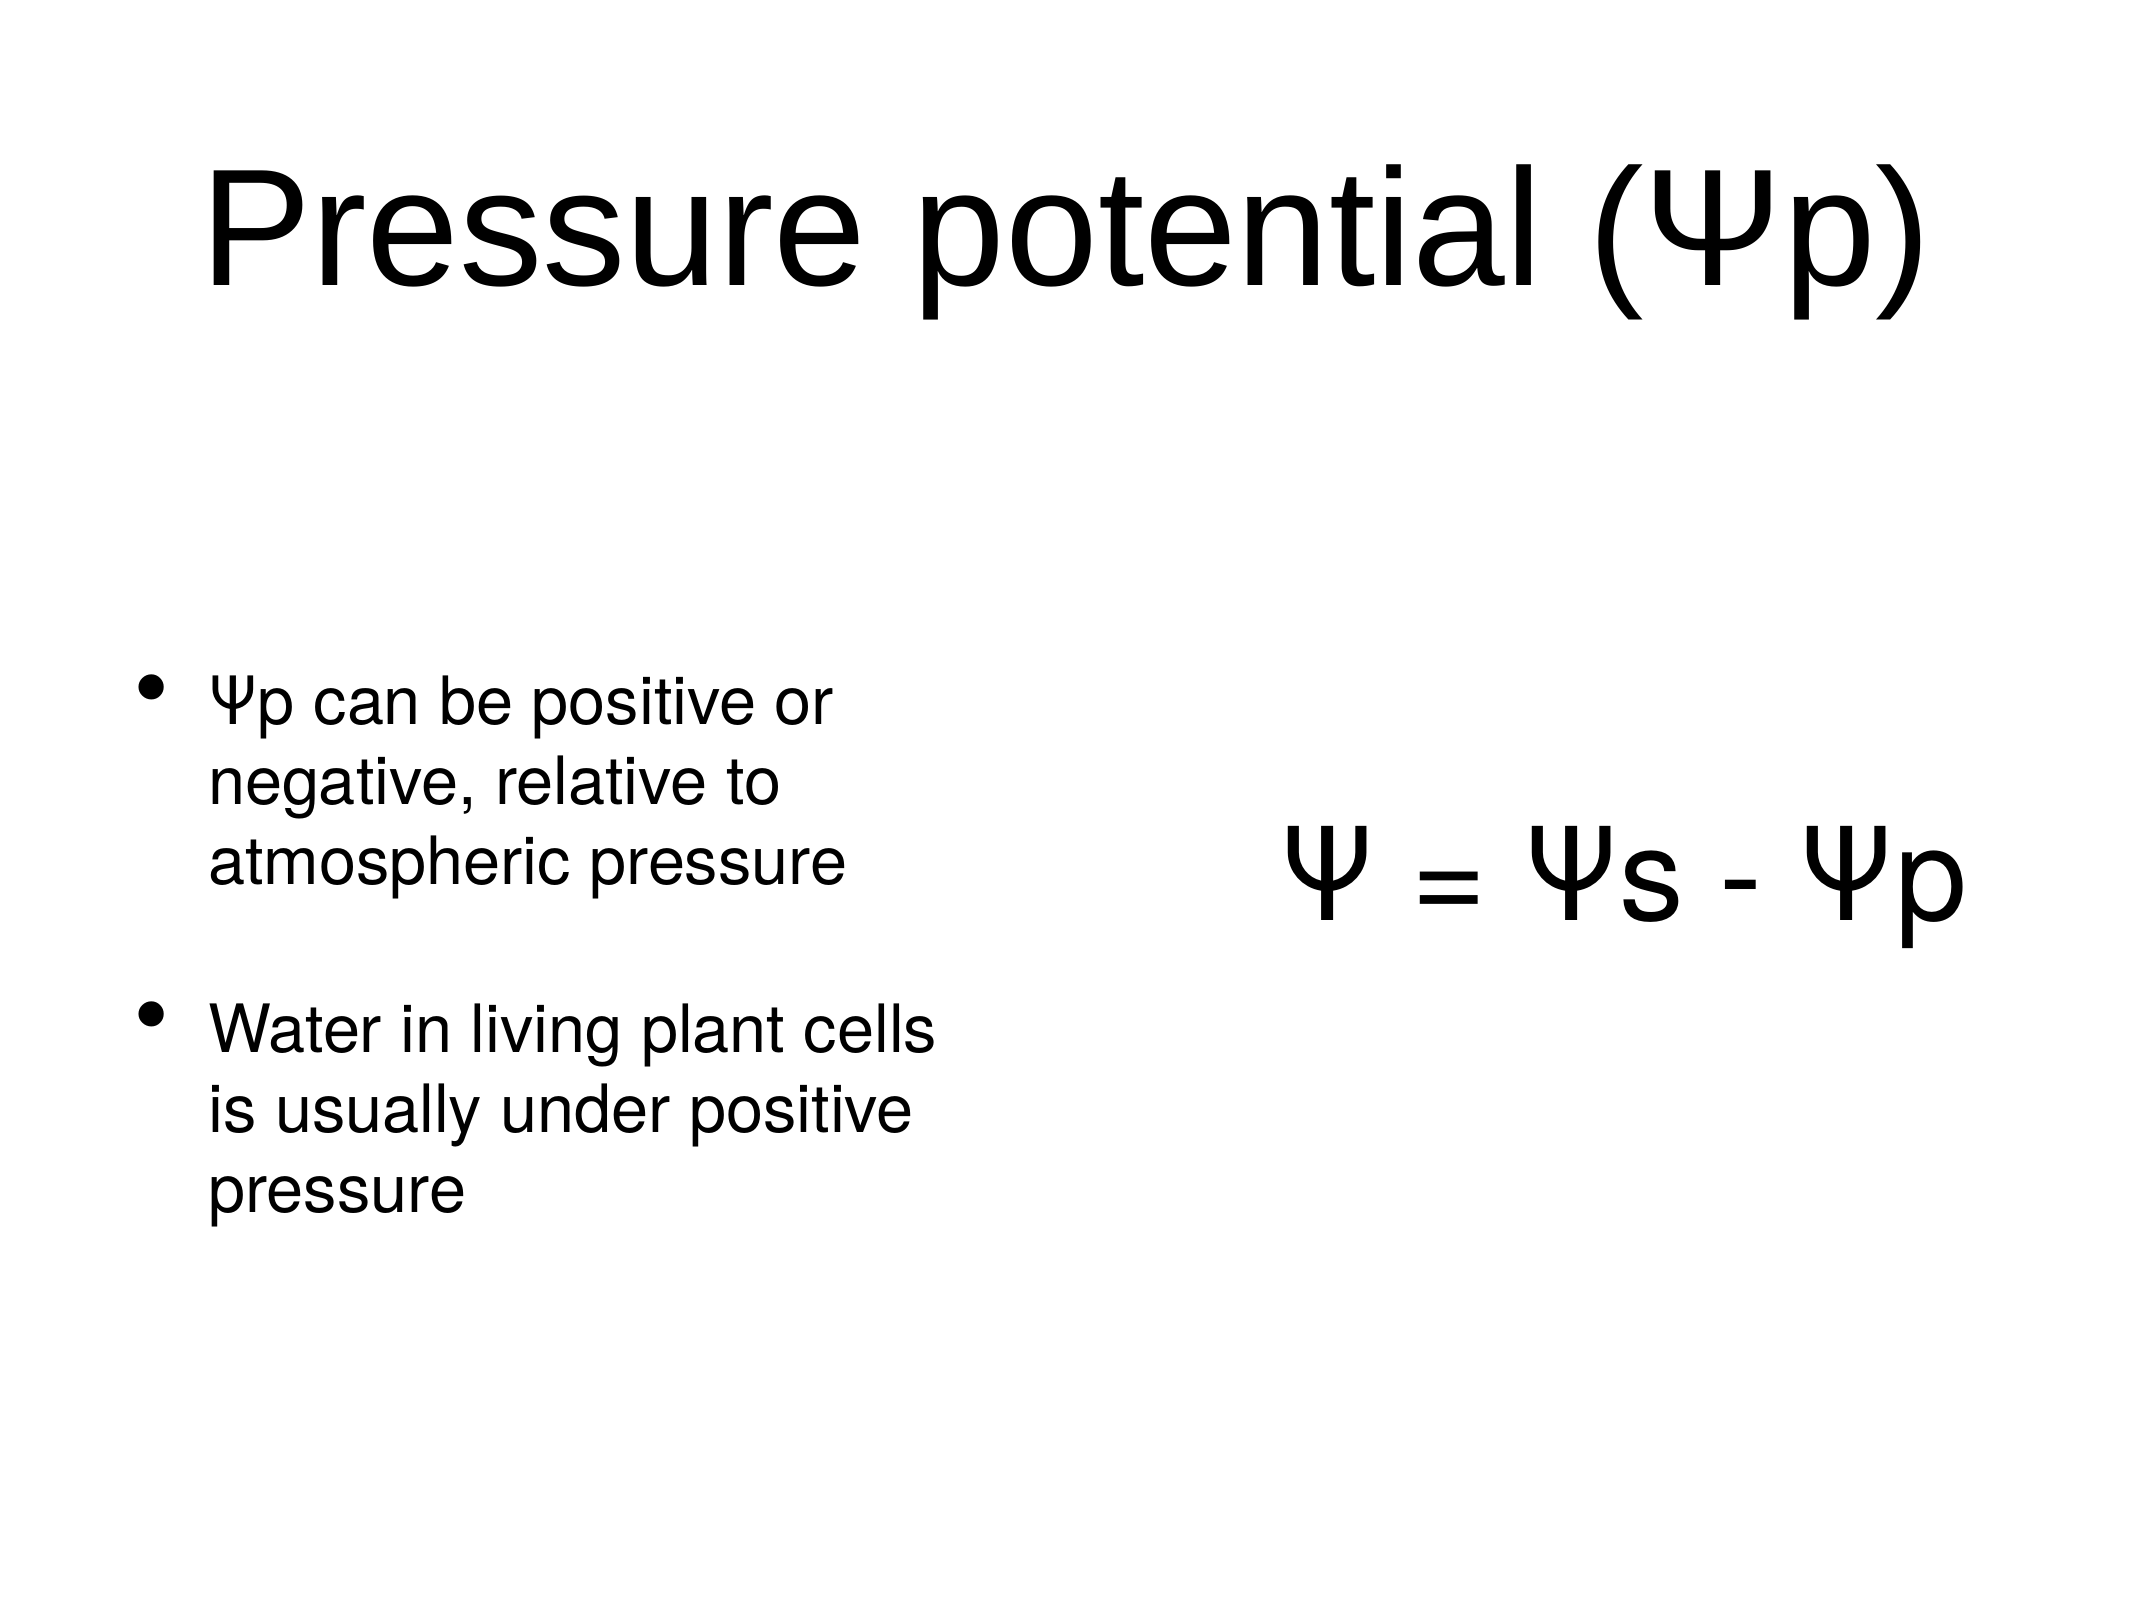

# Pressure potential (Ψp)
Ψp can be positive or negative, relative to atmospheric pressure
Water in living plant cells is usually under positive pressure
Ψ = Ψs - Ψp